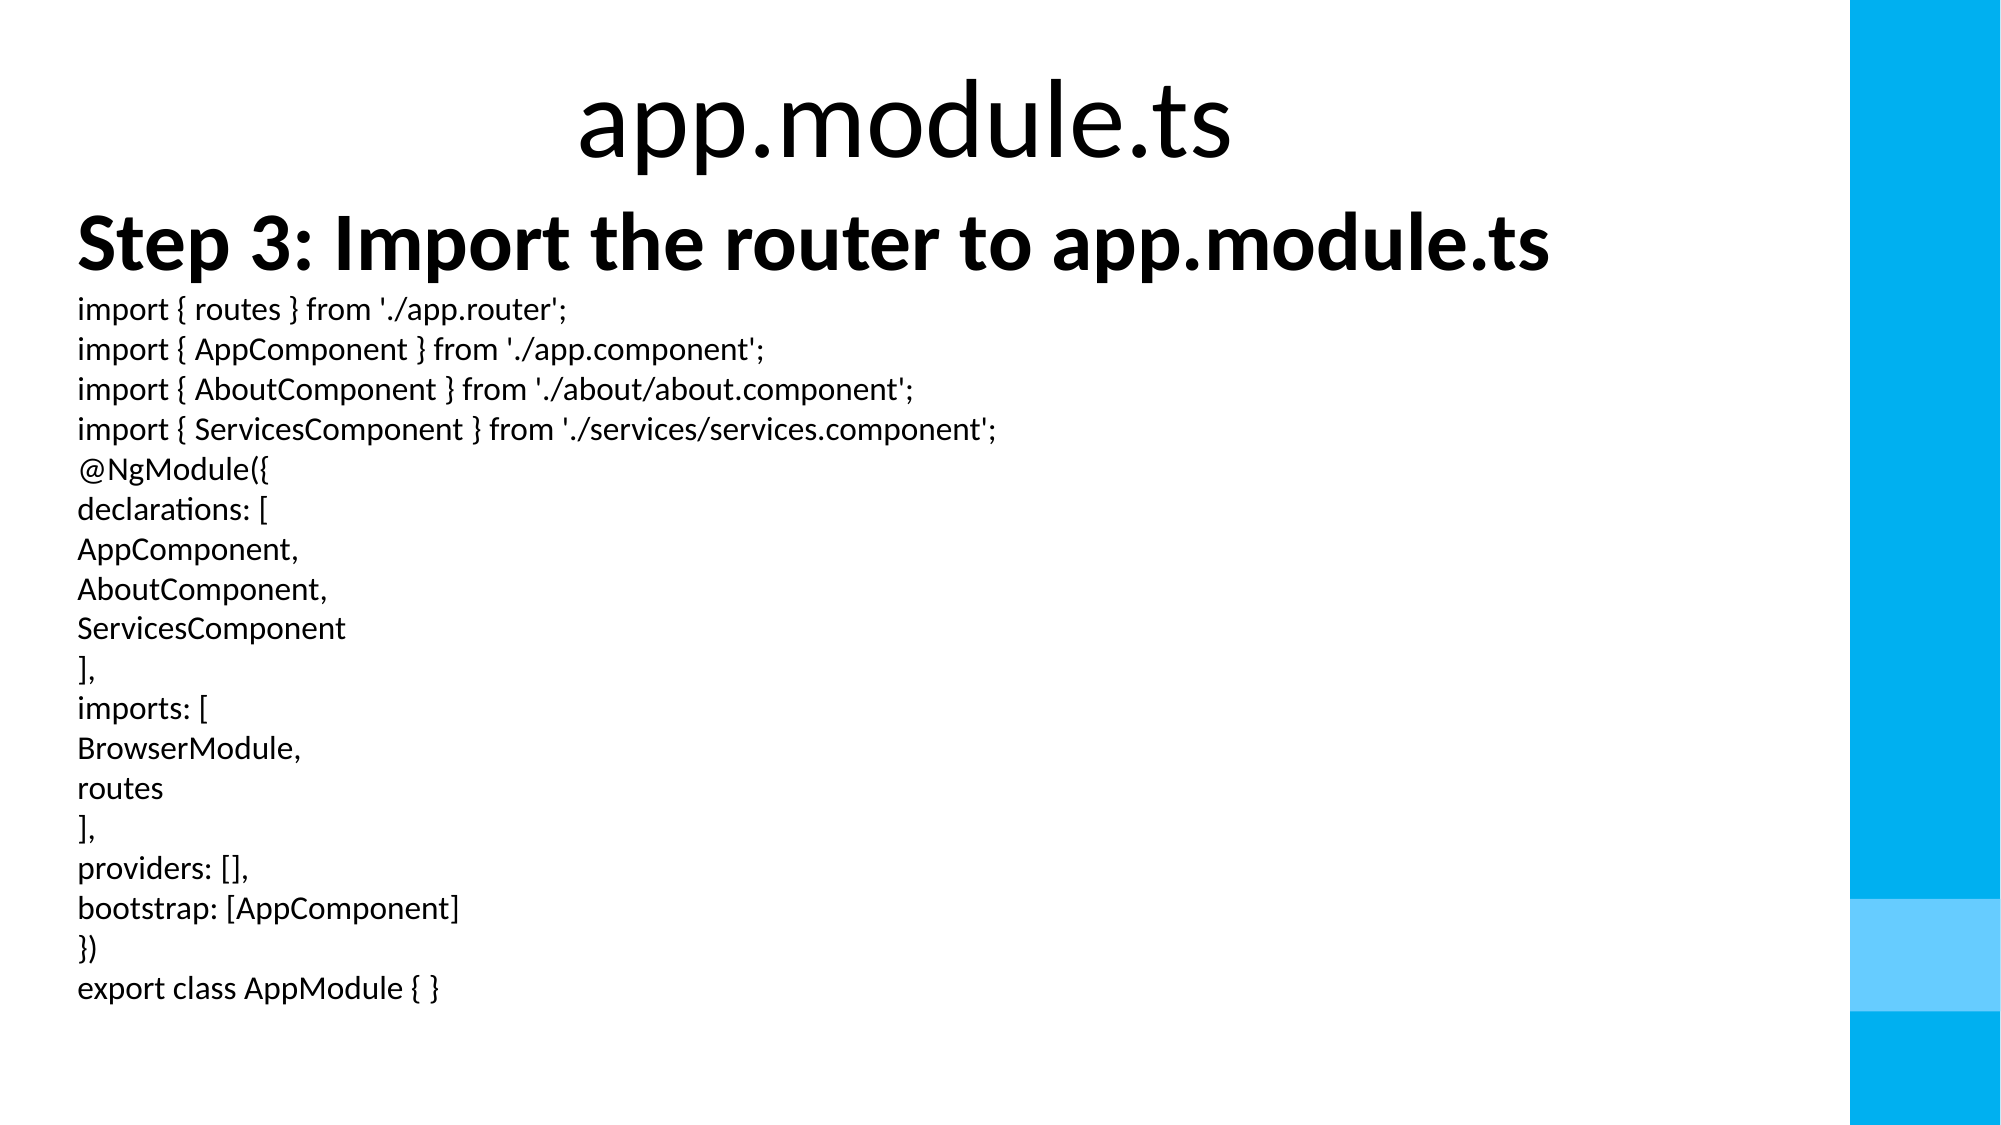

# app.module.ts
Step 3: Import the router to app.module.ts
import { routes } from './app.router';
import { AppComponent } from './app.component';
import { AboutComponent } from './about/about.component';
import { ServicesComponent } from './services/services.component';
@NgModule({
declarations: [
AppComponent,
AboutComponent,
ServicesComponent
],
imports: [
BrowserModule,
routes
],
providers: [],
bootstrap: [AppComponent]
})
export class AppModule { }